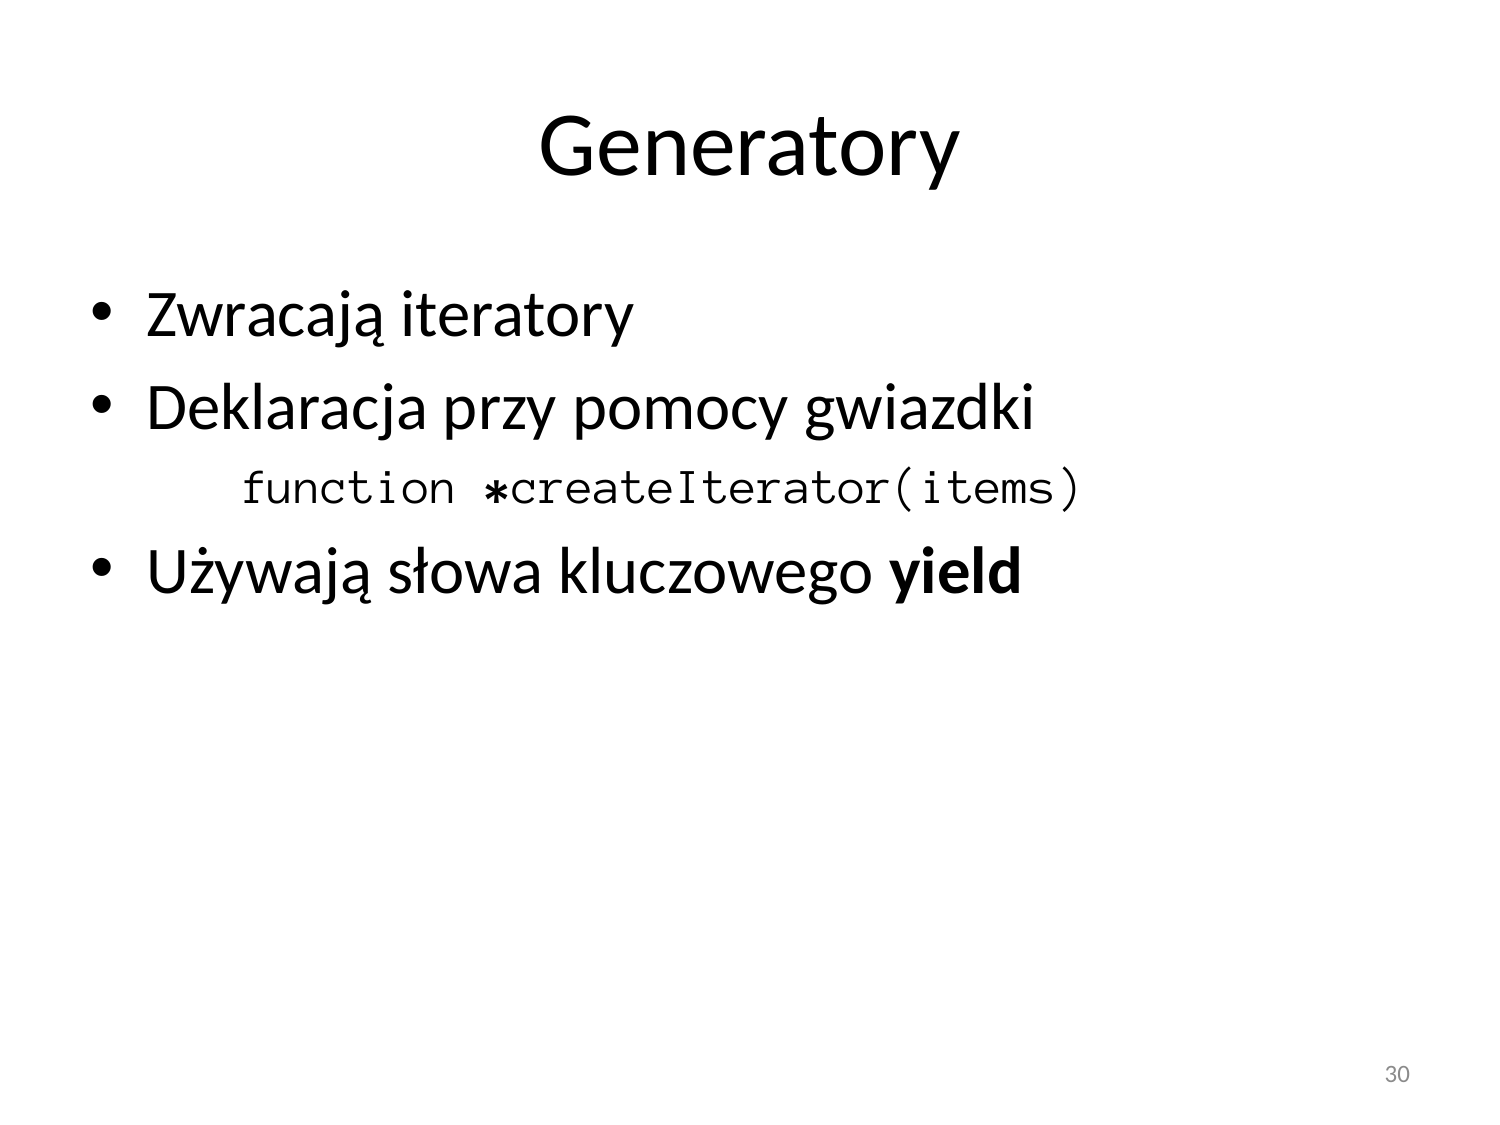

# Generatory
Zwracają iteratory
Deklaracja przy pomocy gwiazdki
	function *createIterator(items)
Używają słowa kluczowego yield

30